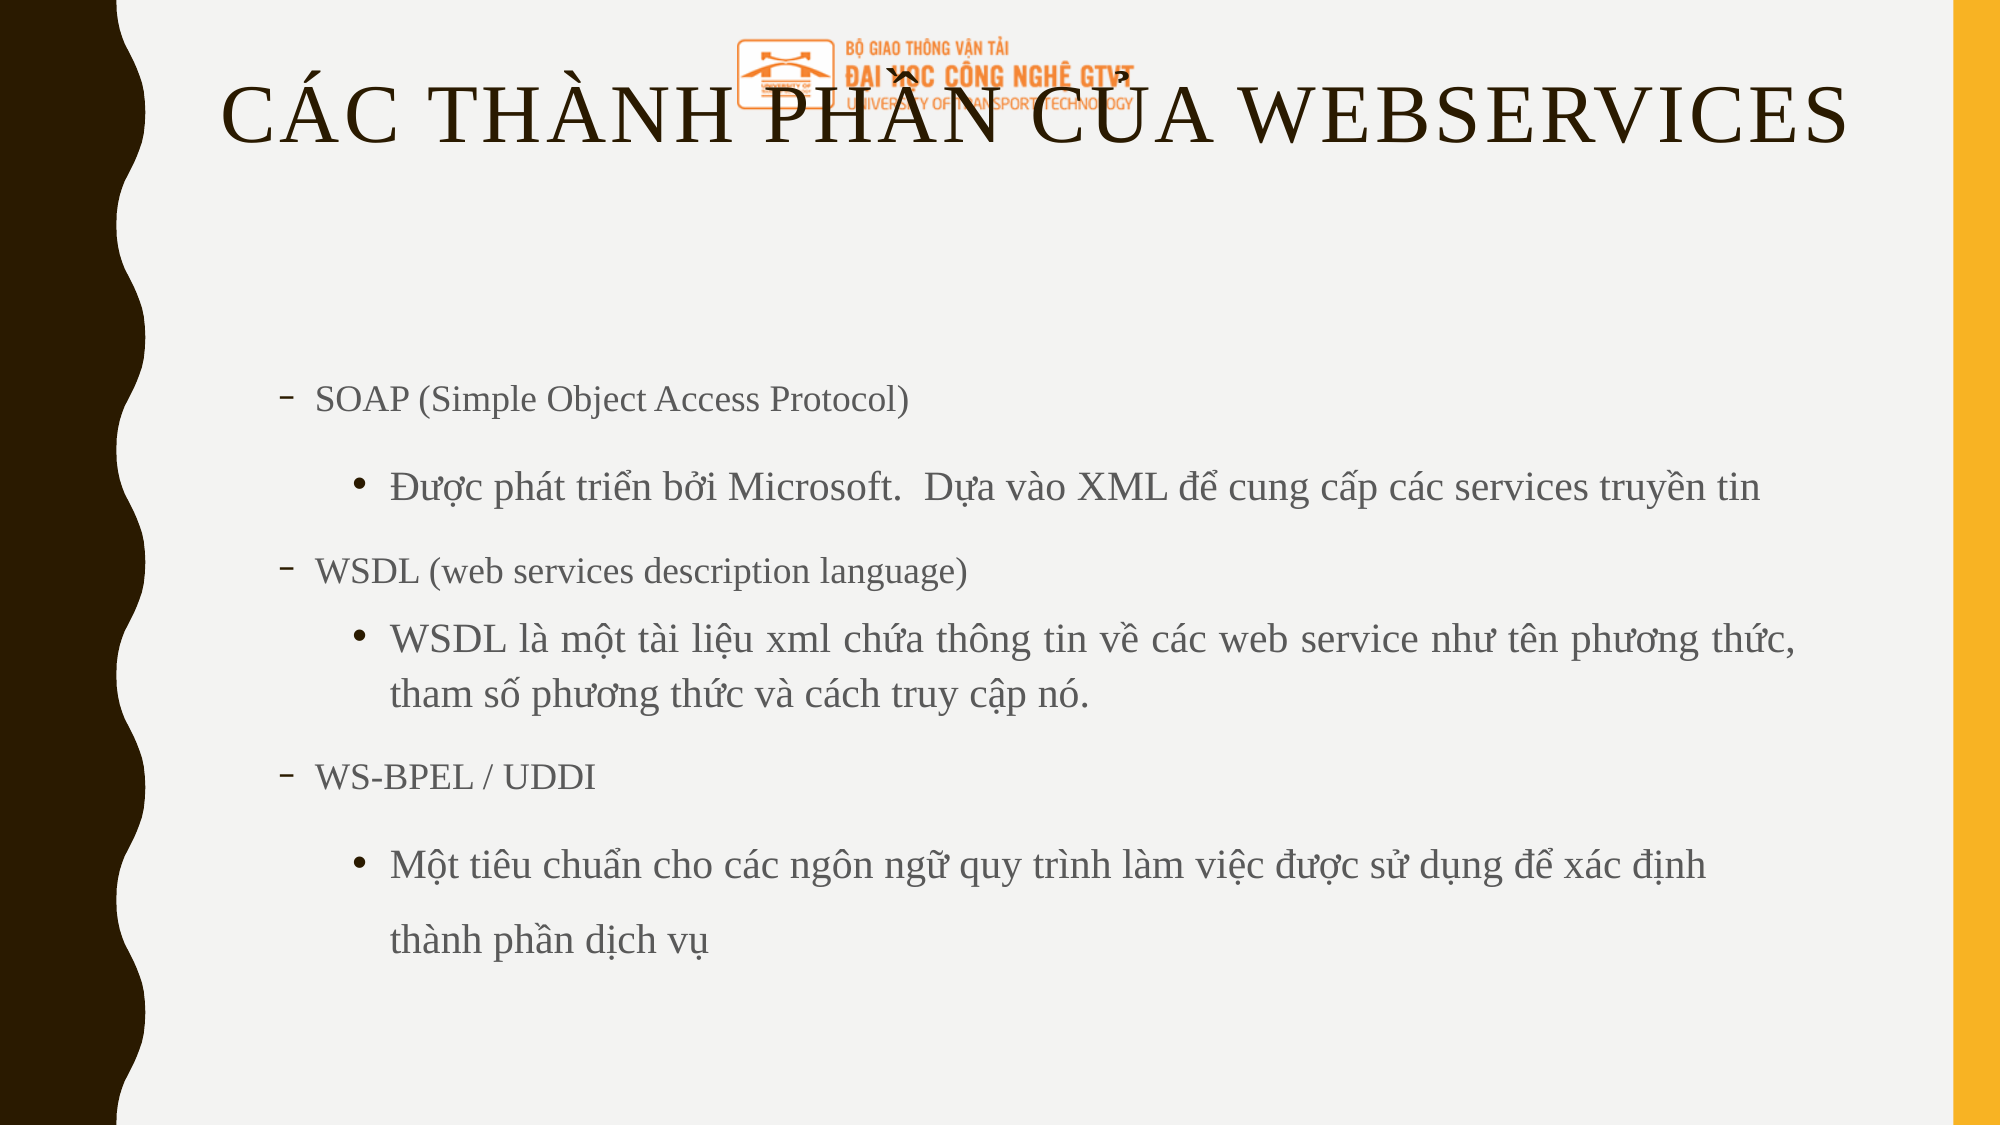

# Các thành phần của webservices
SOAP (Simple Object Access Protocol)
Được phát triển bởi Microsoft.  Dựa vào XML để cung cấp các services truyền tin
WSDL (web services description language)
WSDL là một tài liệu xml chứa thông tin về các web service như tên phương thức, tham số phương thức và cách truy cập nó.
WS-BPEL / UDDI
Một tiêu chuẩn cho các ngôn ngữ quy trình làm việc được sử dụng để xác định thành phần dịch vụ